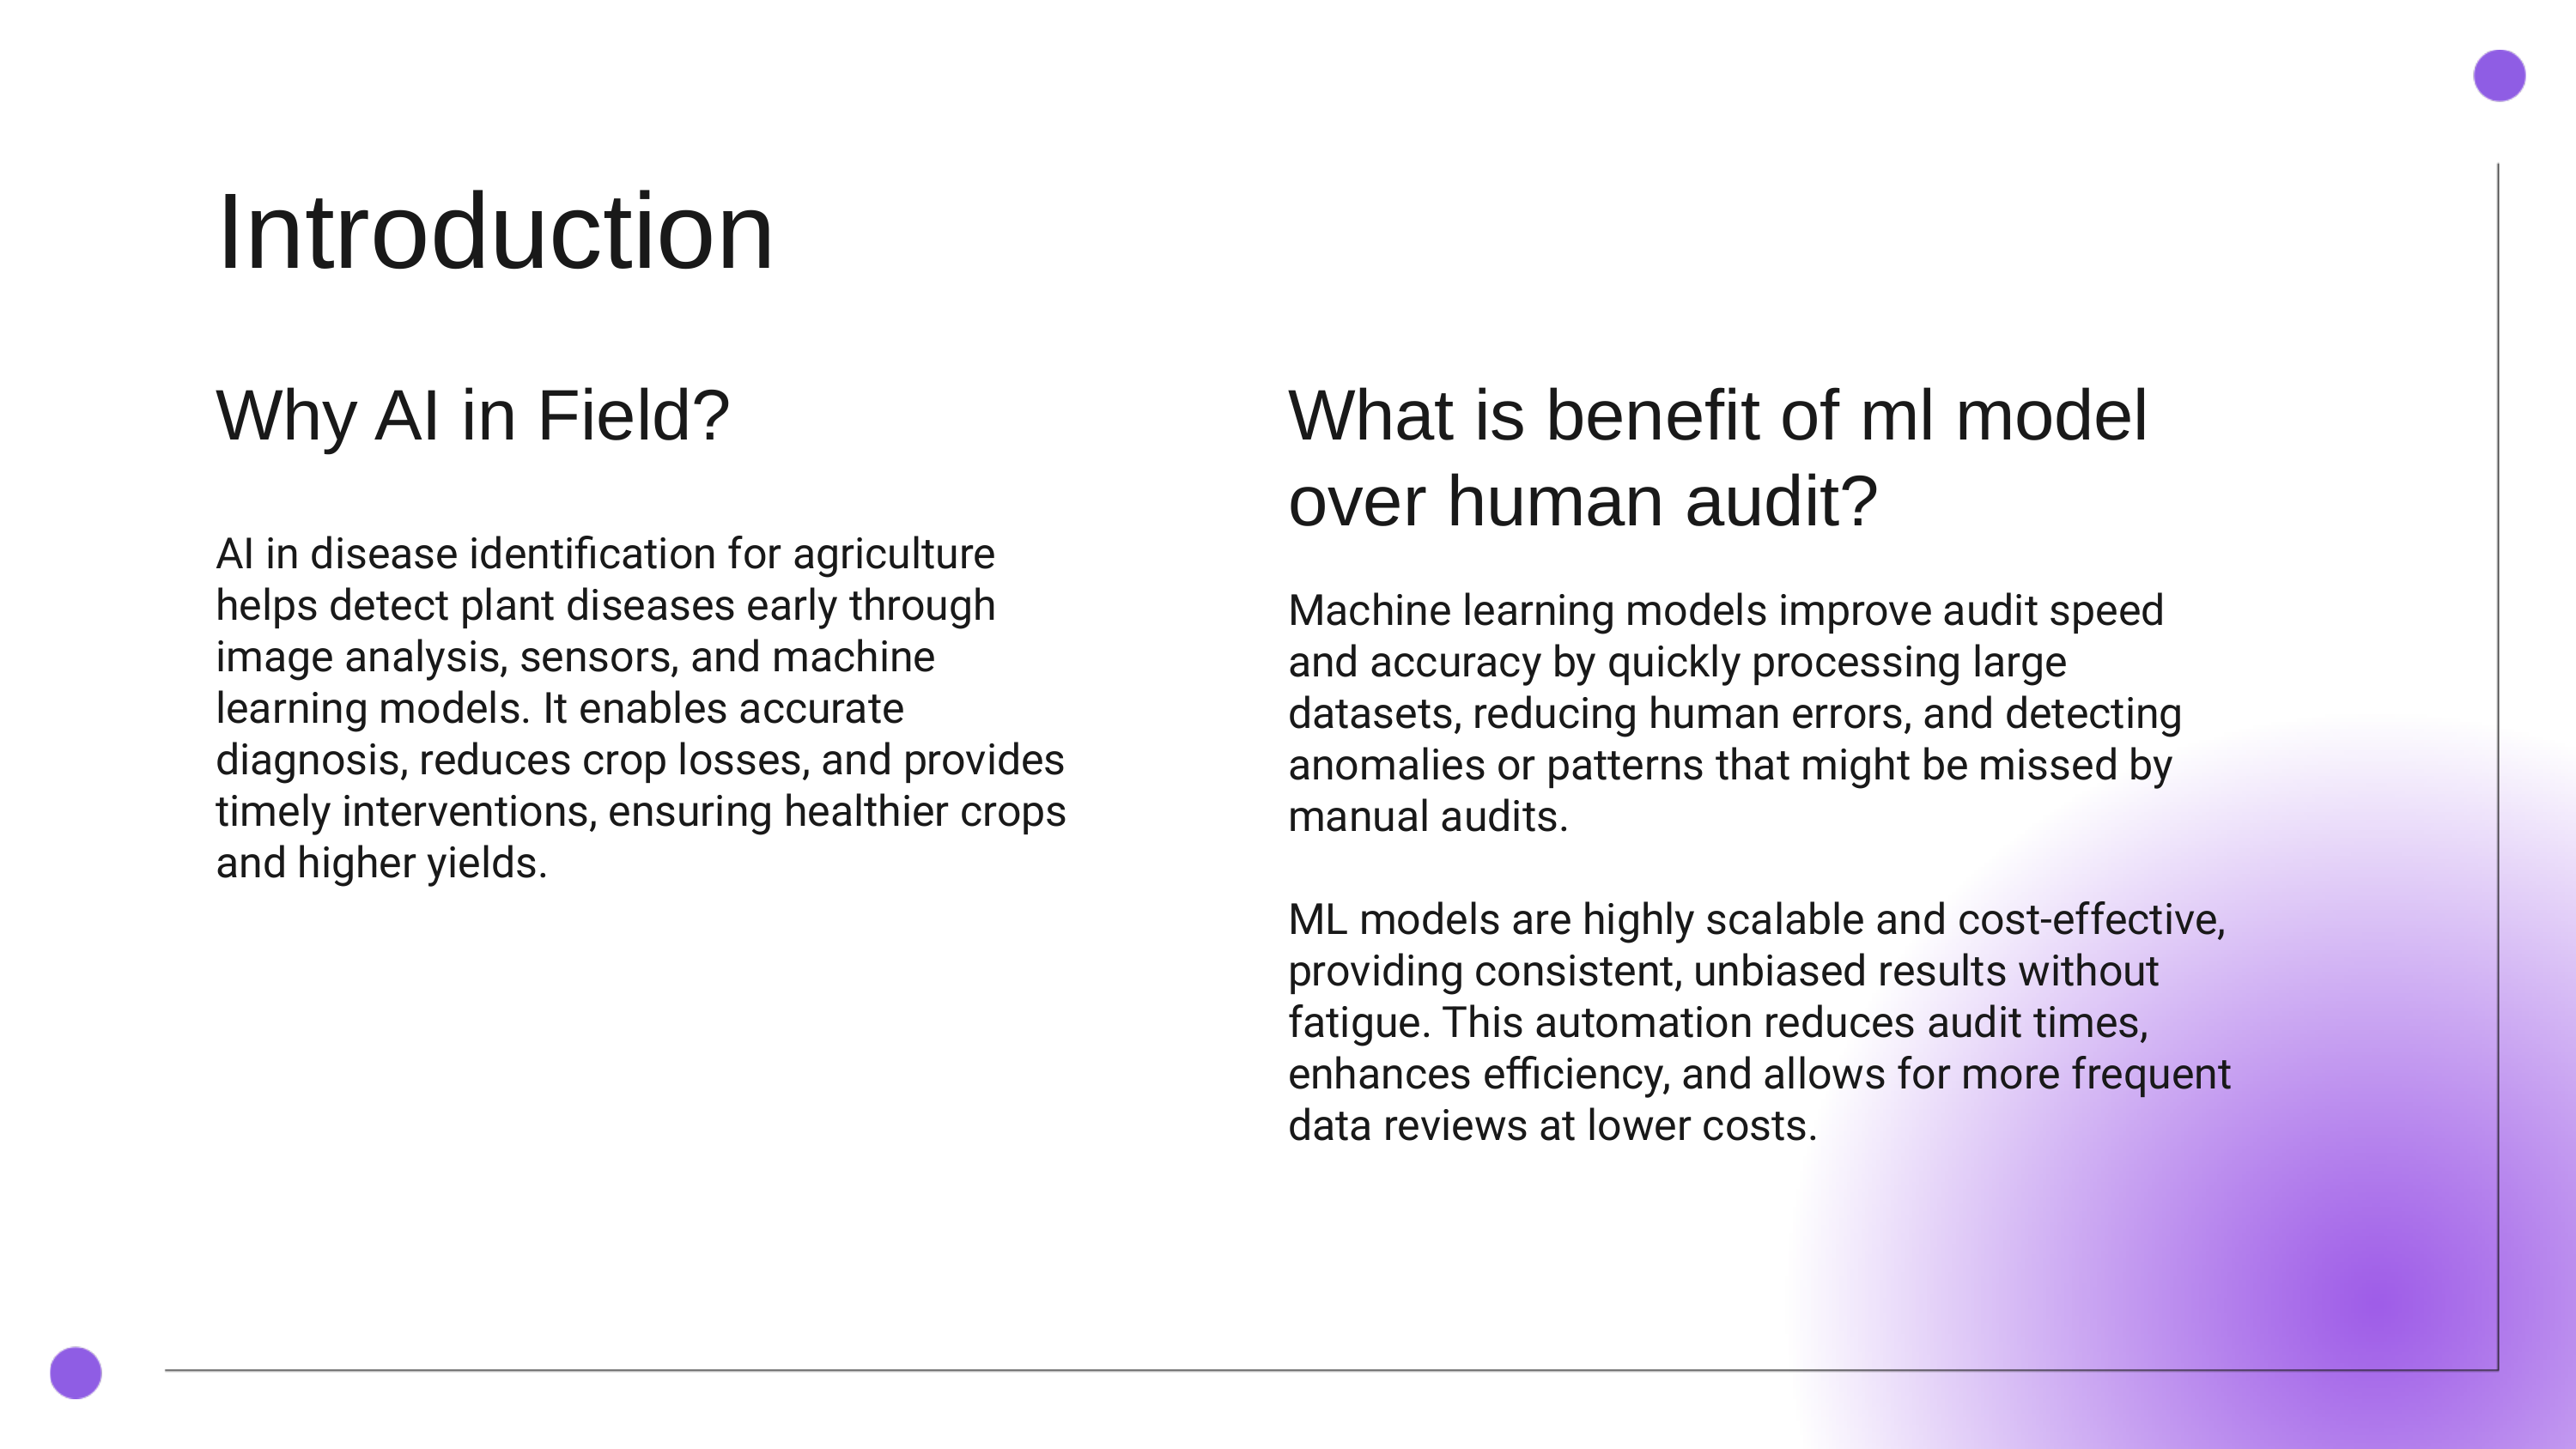

Introduction
Why AI in Field?
What is benefit of ml model over human audit?
AI in disease identification for agriculture helps detect plant diseases early through image analysis, sensors, and machine learning models. It enables accurate diagnosis, reduces crop losses, and provides timely interventions, ensuring healthier crops and higher yields.
Machine learning models improve audit speed and accuracy by quickly processing large datasets, reducing human errors, and detecting anomalies or patterns that might be missed by manual audits.

ML models are highly scalable and cost-effective, providing consistent, unbiased results without fatigue. This automation reduces audit times, enhances efficiency, and allows for more frequent data reviews at lower costs.